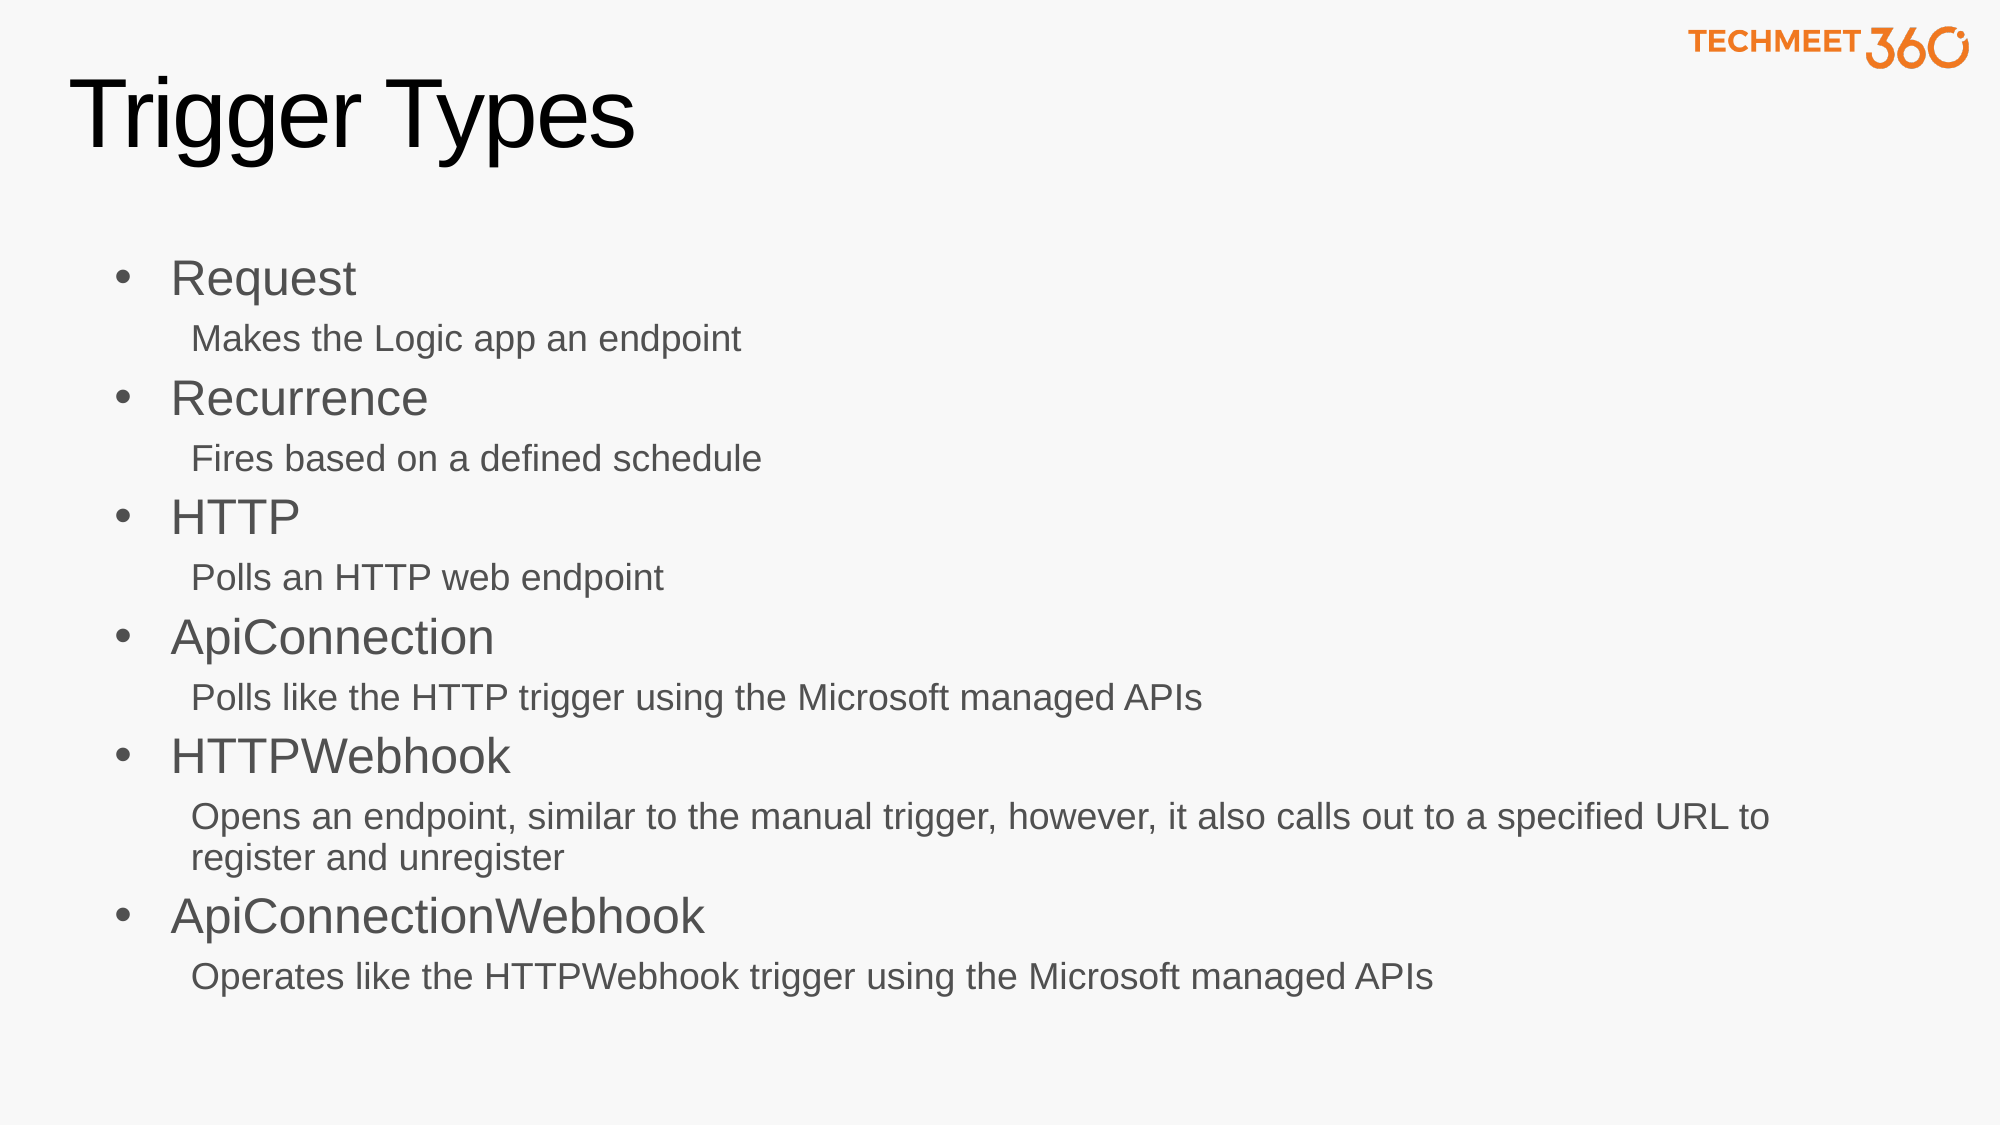

# Trigger Types
Request
Makes the Logic app an endpoint
Recurrence
Fires based on a defined schedule
HTTP
Polls an HTTP web endpoint
ApiConnection
Polls like the HTTP trigger using the Microsoft managed APIs
HTTPWebhook
Opens an endpoint, similar to the manual trigger, however, it also calls out to a specified URL to register and unregister
ApiConnectionWebhook
Operates like the HTTPWebhook trigger using the Microsoft managed APIs